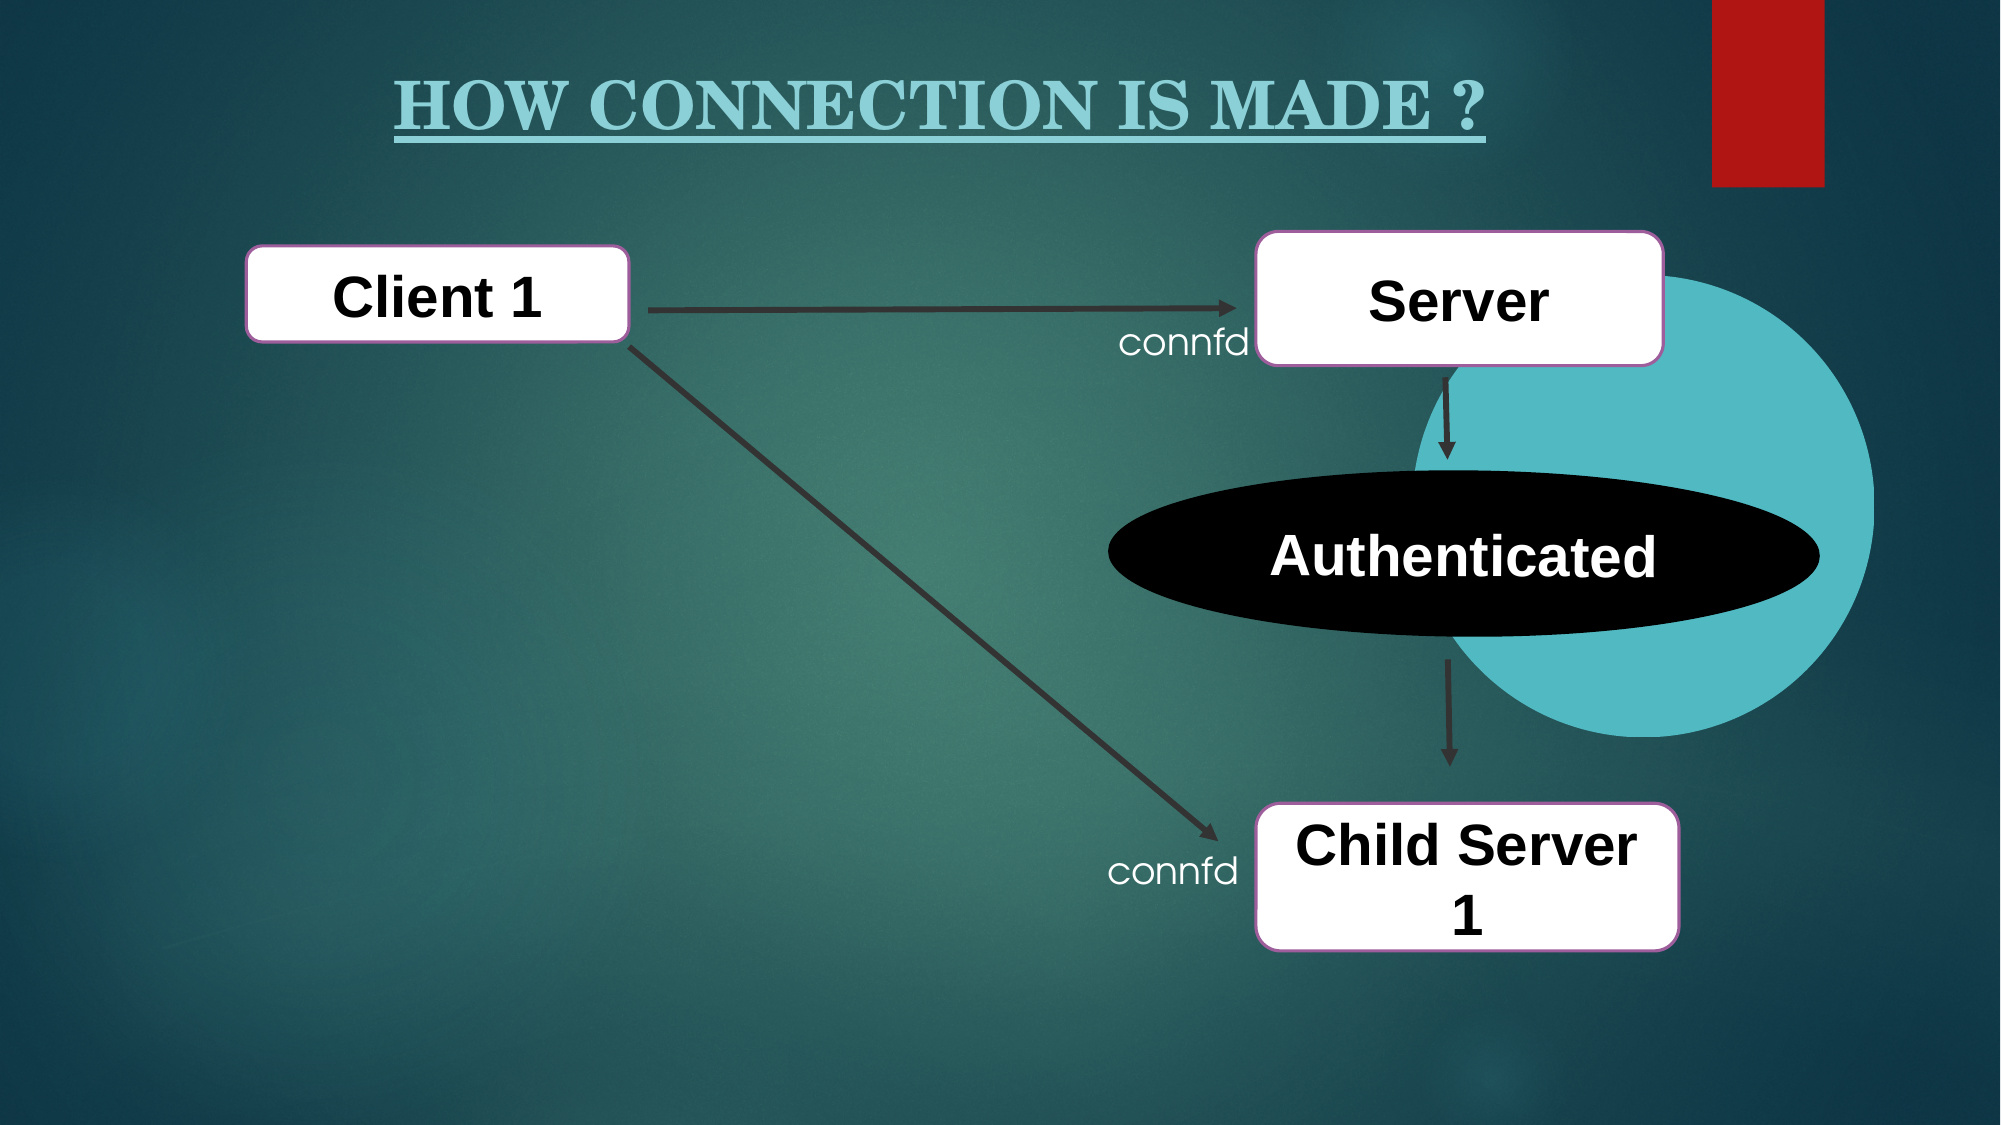

HOW CONNECTION IS MADE ?

Server
Client 1

connfd

Authenticated

Child Server 1
connfd